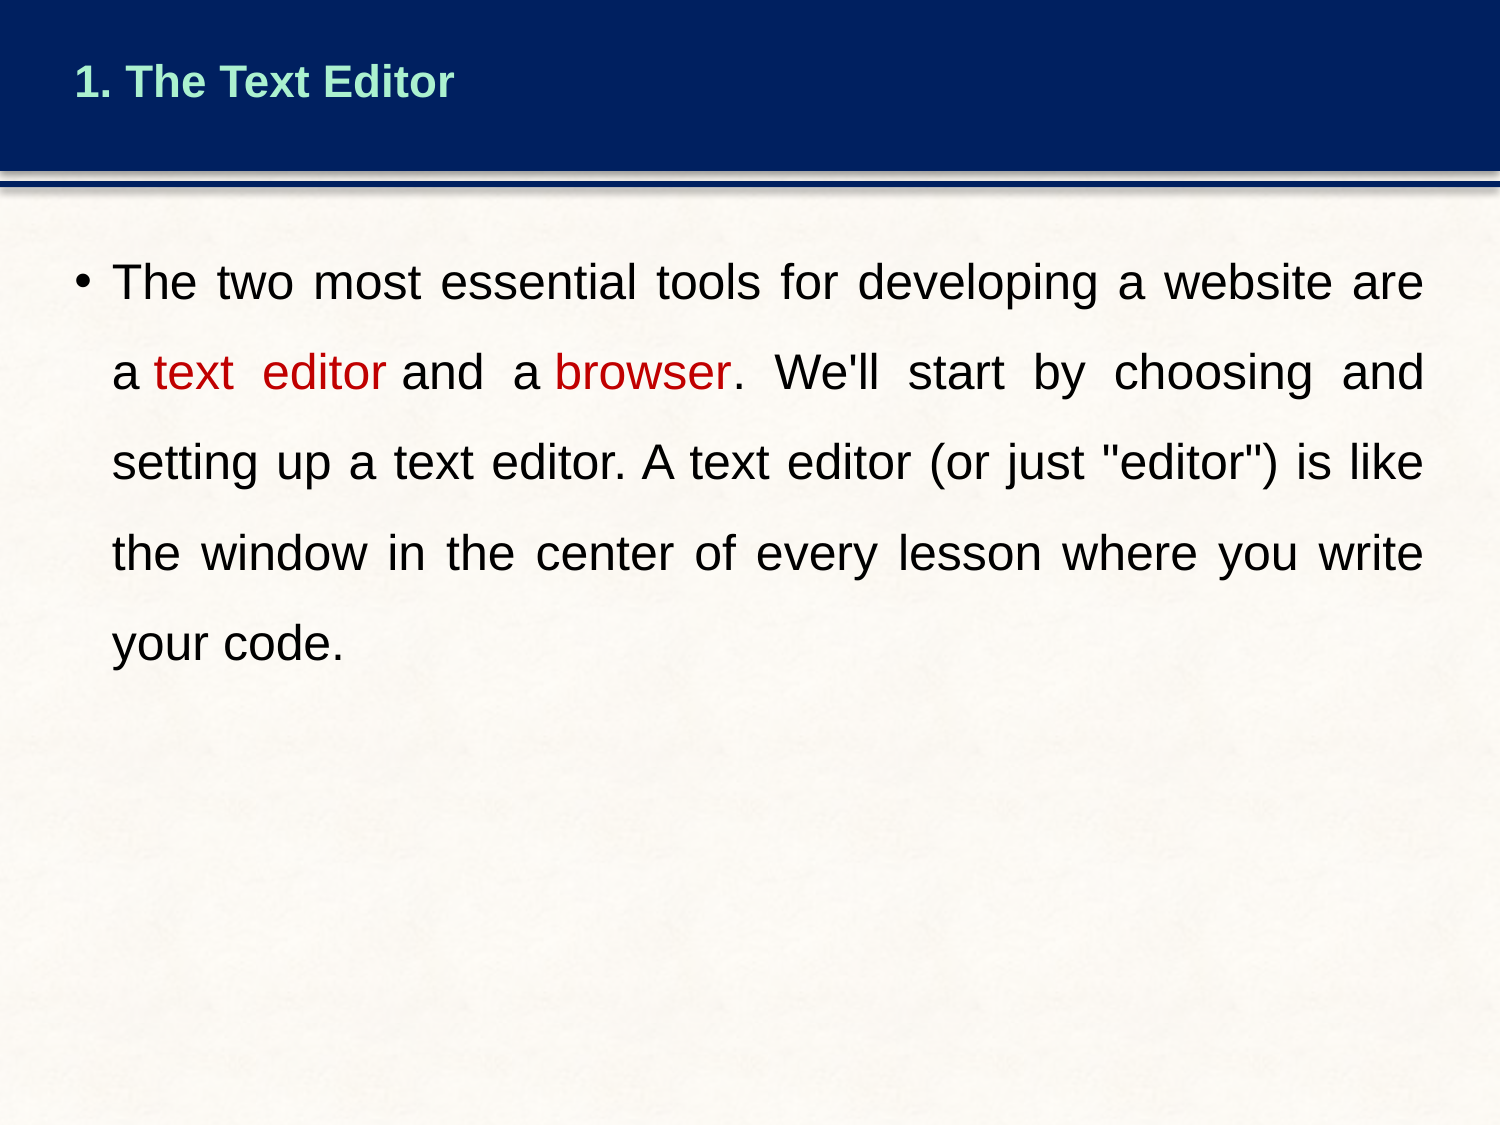

# 1. The Text Editor
The two most essential tools for developing a website are a text editor and a browser. We'll start by choosing and setting up a text editor. A text editor (or just "editor") is like the window in the center of every lesson where you write your code.